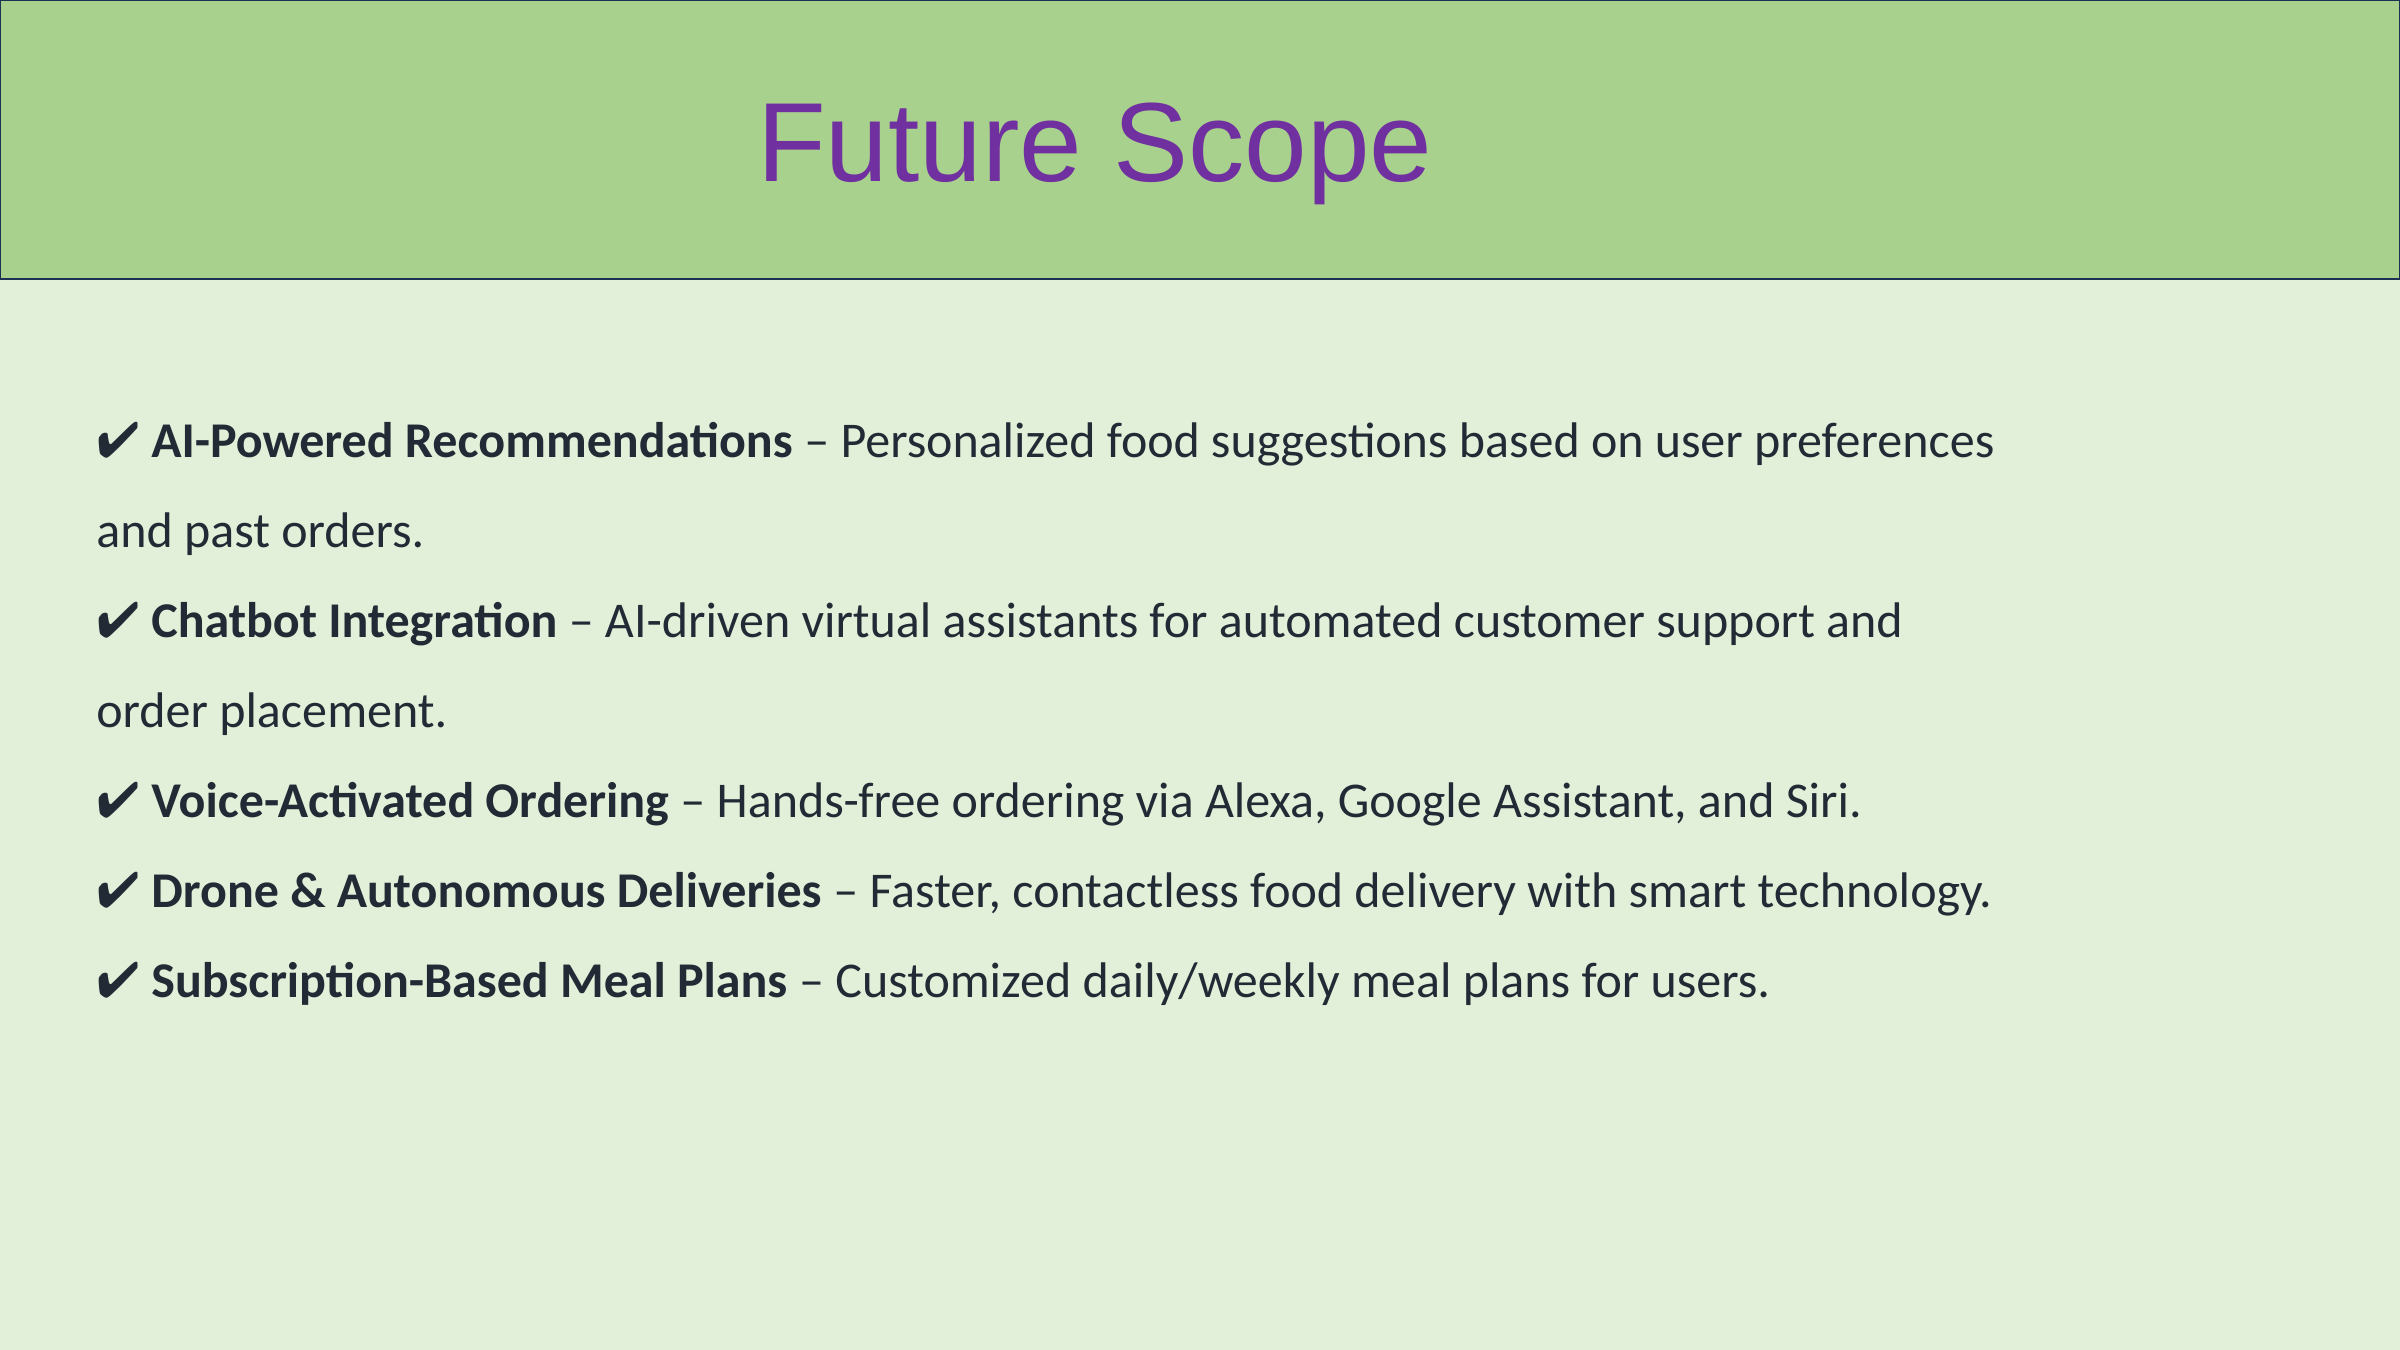

Future Scope
✔ AI-Powered Recommendations – Personalized food suggestions based on user preferences and past orders.
✔ Chatbot Integration – AI-driven virtual assistants for automated customer support and order placement.
✔ Voice-Activated Ordering – Hands-free ordering via Alexa, Google Assistant, and Siri.
✔ Drone & Autonomous Deliveries – Faster, contactless food delivery with smart technology.
✔ Subscription-Based Meal Plans – Customized daily/weekly meal plans for users.